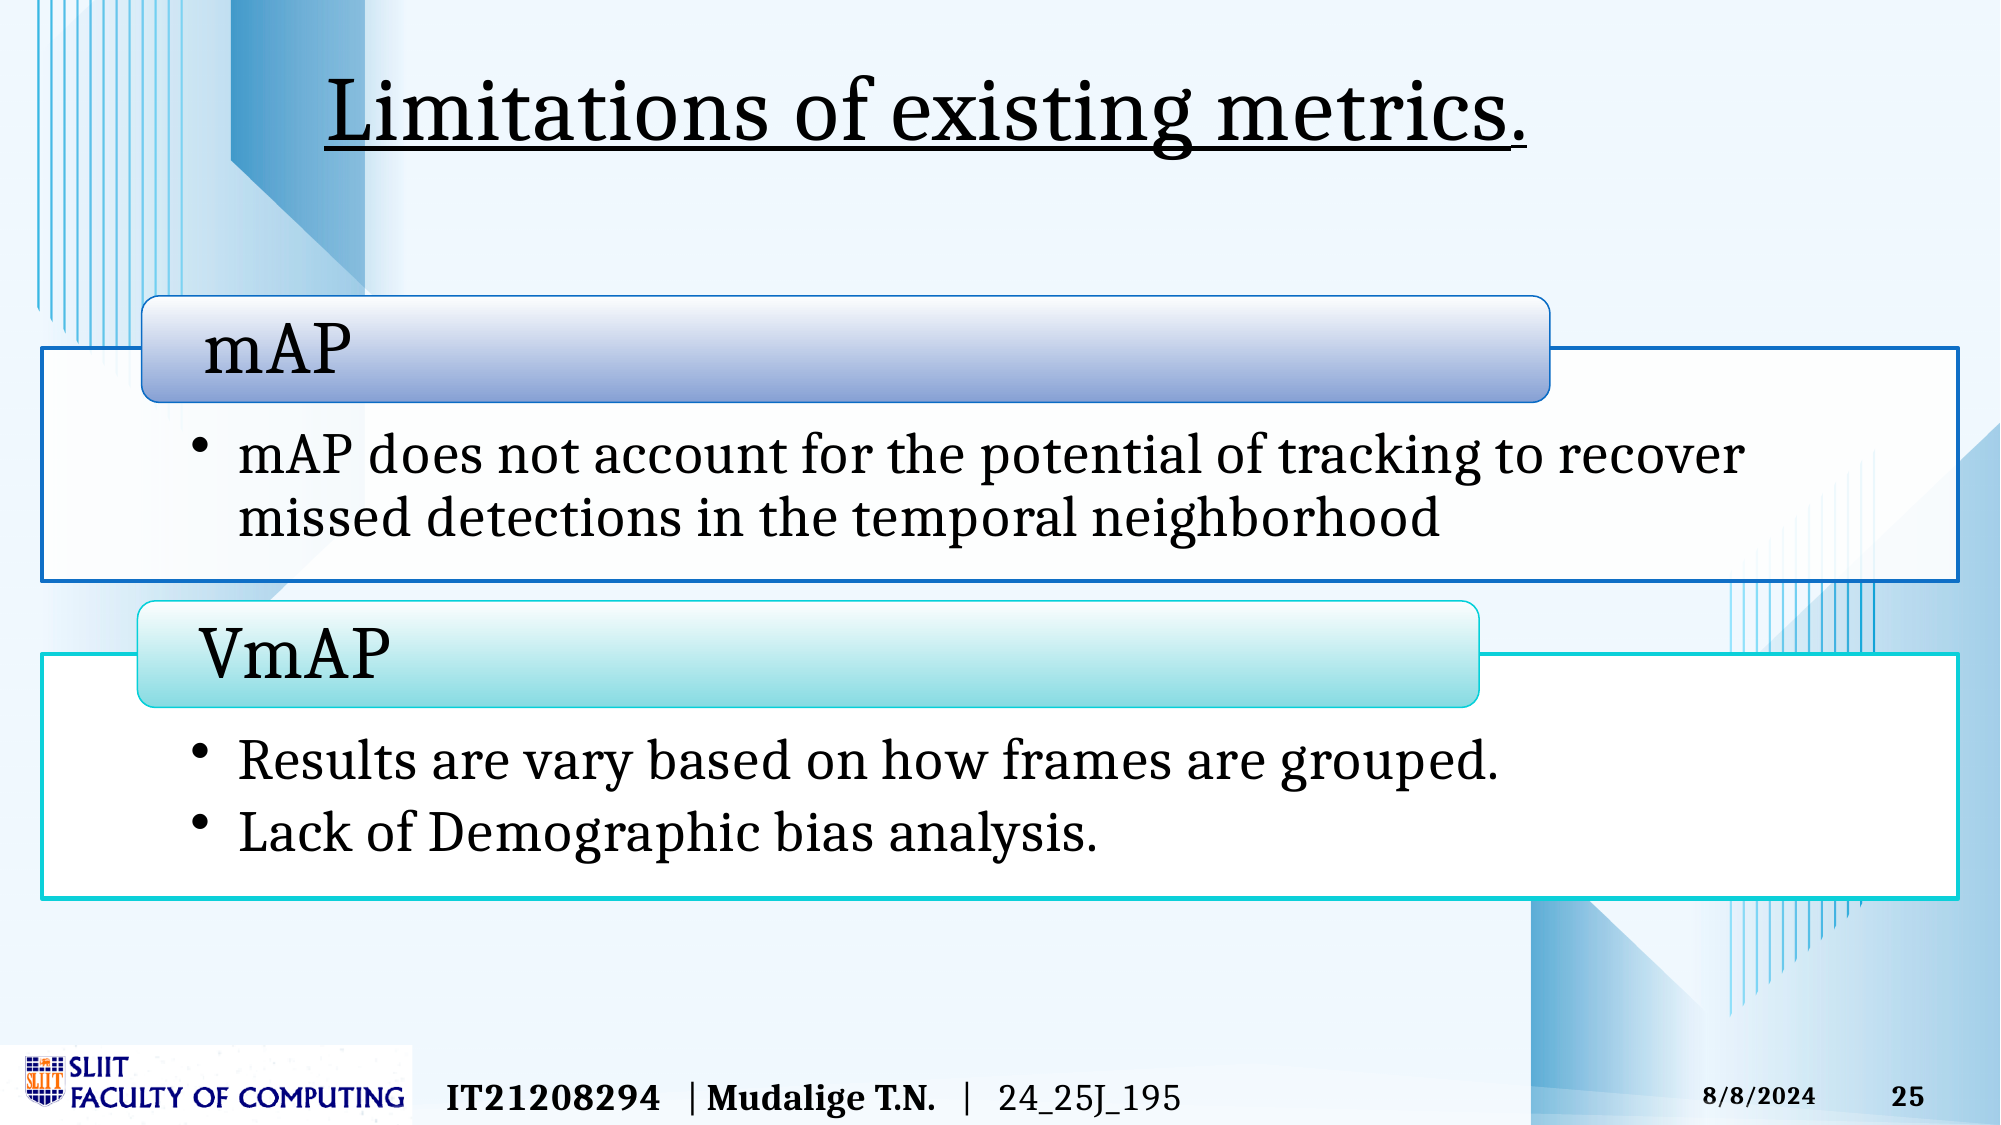

Limitations of existing metrics.
mAP does not account for the potential of tracking to recover missed detections in the temporal neighborhood
mAP
Results are vary based on how frames are grouped.
Lack of Demographic bias analysis.
VmAP
IT21208294   | Mudalige T.N.   |   24_25J_195